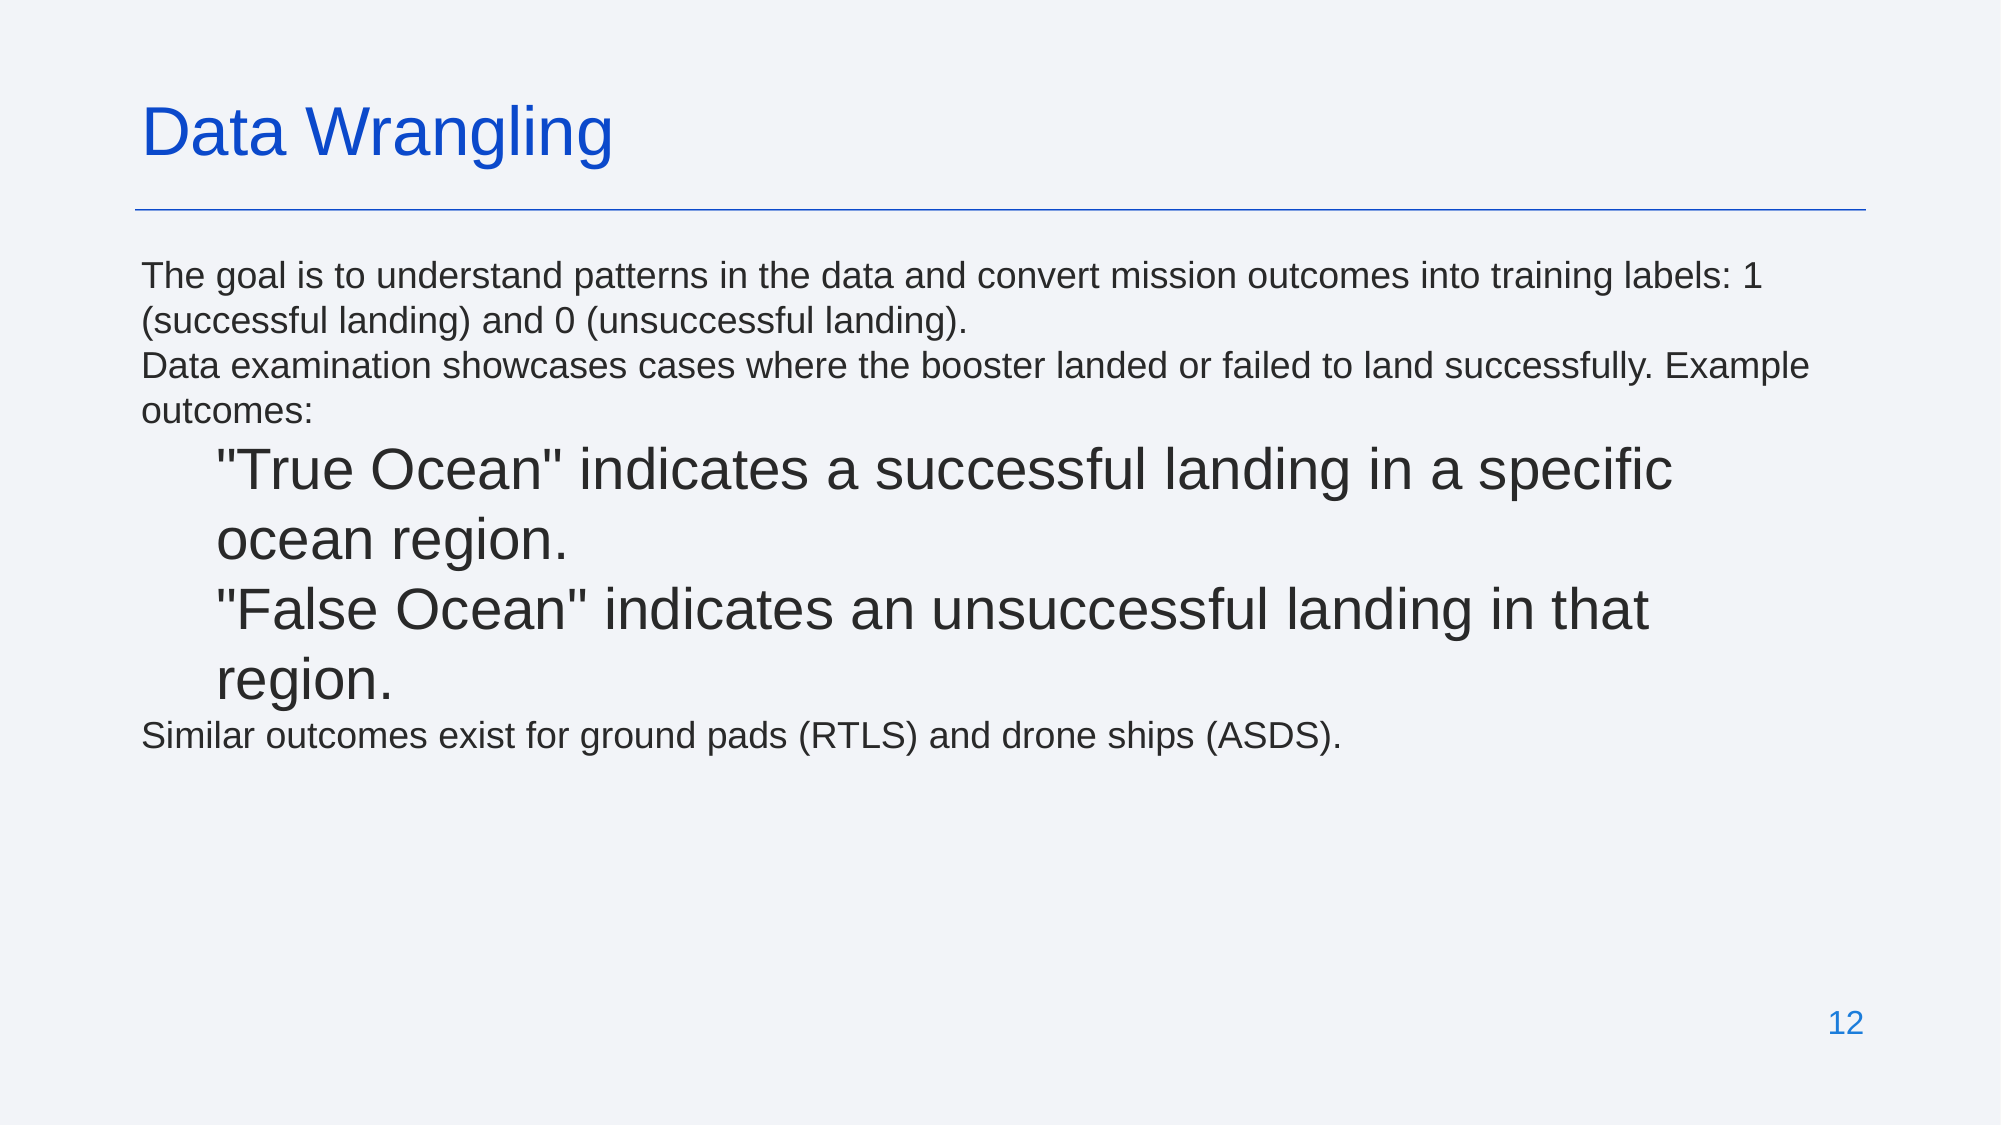

Data Wrangling
The goal is to understand patterns in the data and convert mission outcomes into training labels: 1 (successful landing) and 0 (unsuccessful landing).
Data examination showcases cases where the booster landed or failed to land successfully. Example outcomes:
"True Ocean" indicates a successful landing in a specific ocean region.
"False Ocean" indicates an unsuccessful landing in that region.
Similar outcomes exist for ground pads (RTLS) and drone ships (ASDS).

12